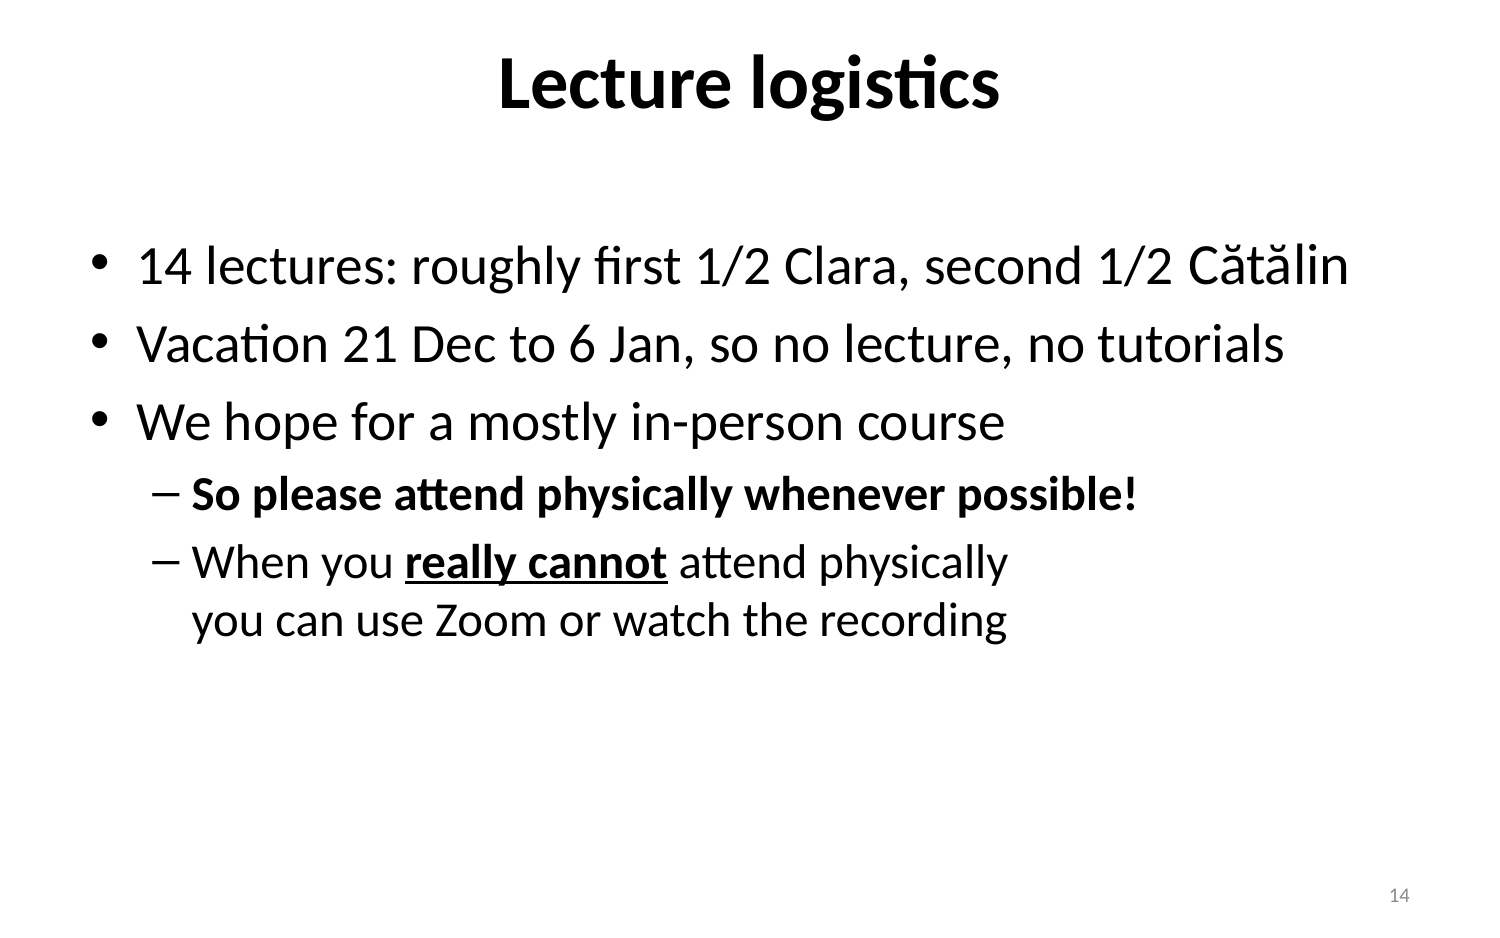

# Lecture logistics
14 lectures: roughly first 1/2 Clara, second 1/2 Cătălin
Vacation 21 Dec to 6 Jan, so no lecture, no tutorials
We hope for a mostly in-person course
So please attend physically whenever possible!
When you really cannot attend physically
you can use Zoom or watch the recording
14